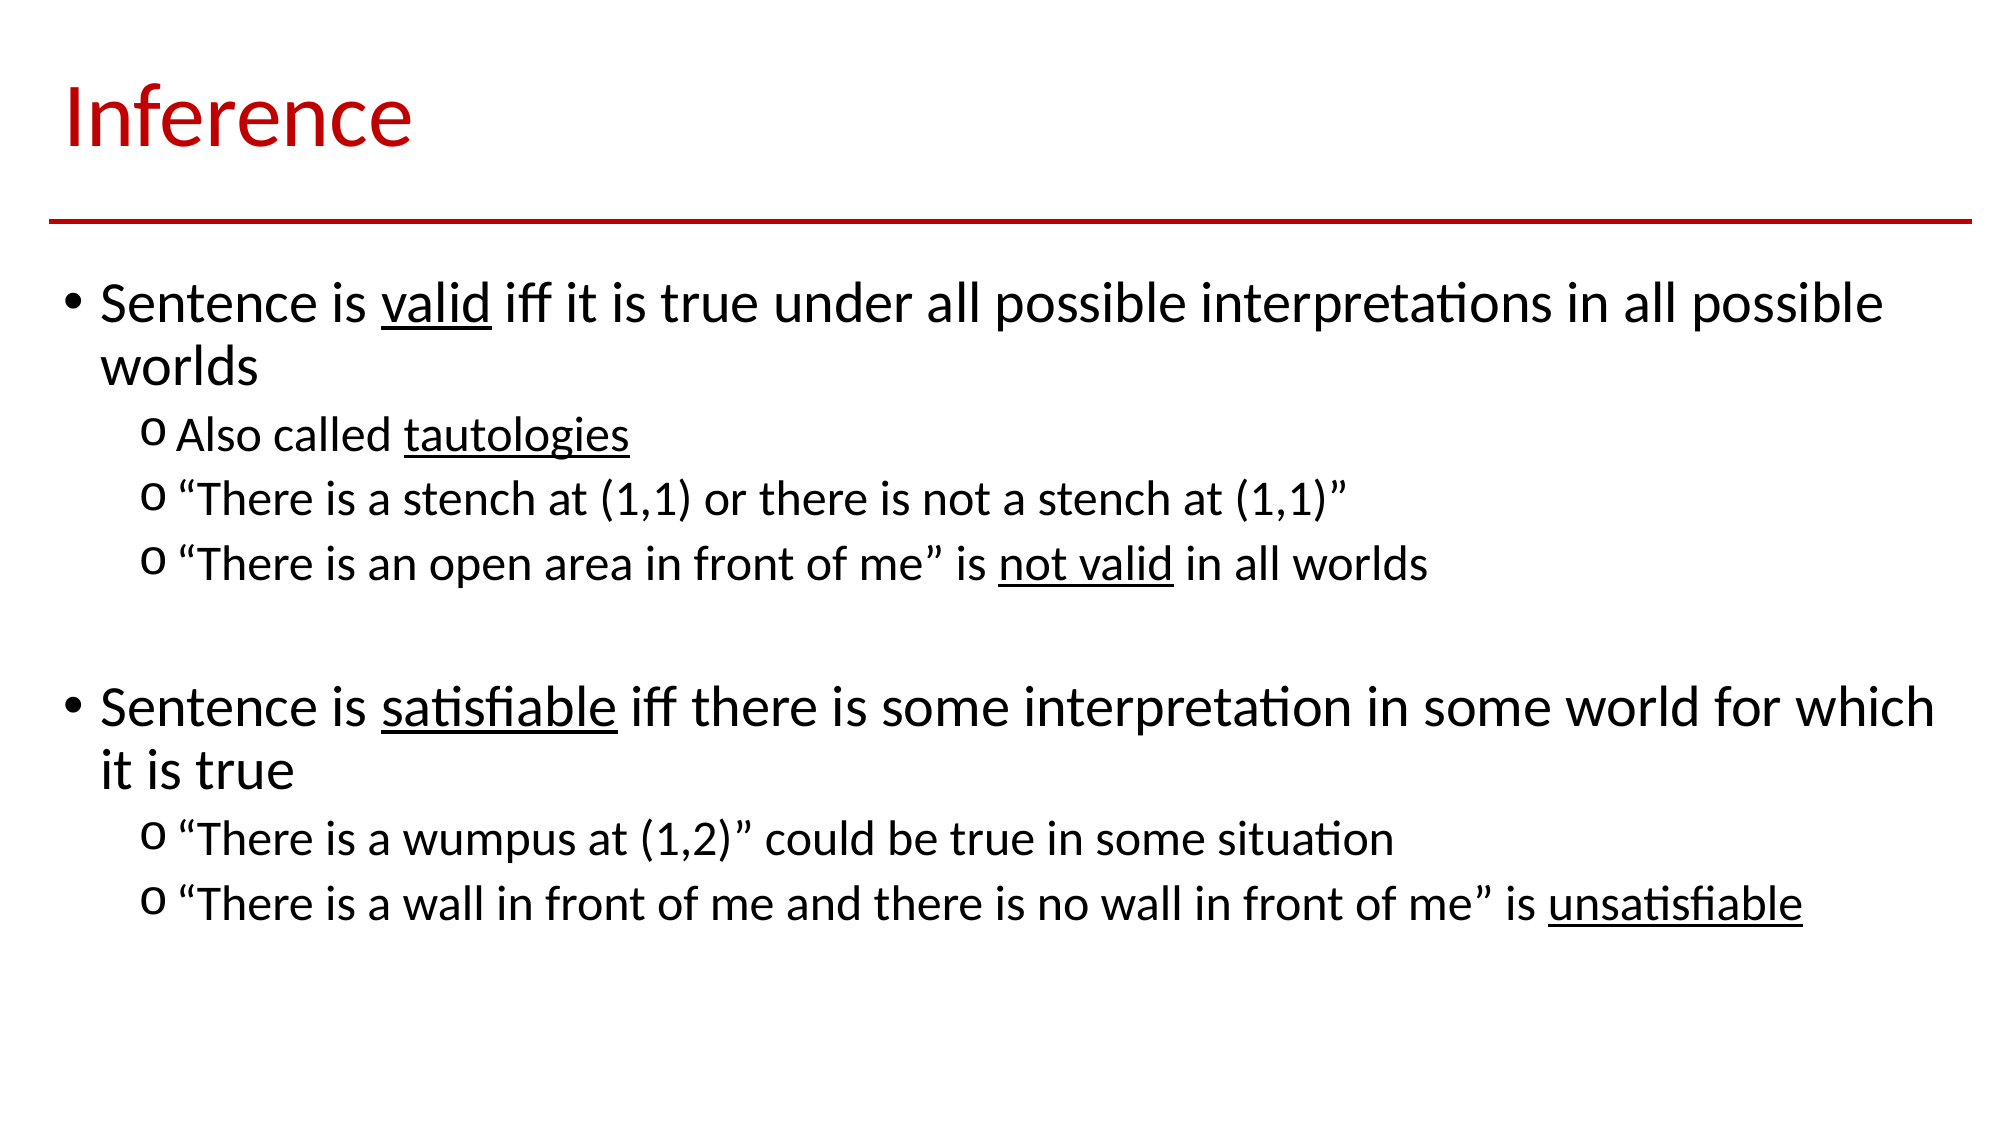

# Inference
Sentence is valid iff it is true under all possible interpretations in all possible worlds
Also called tautologies
“There is a stench at (1,1) or there is not a stench at (1,1)”
“There is an open area in front of me” is not valid in all worlds

Sentence is satisfiable iff there is some interpretation in some world for which it is true
“There is a wumpus at (1,2)” could be true in some situation
“There is a wall in front of me and there is no wall in front of me” is unsatisfiable